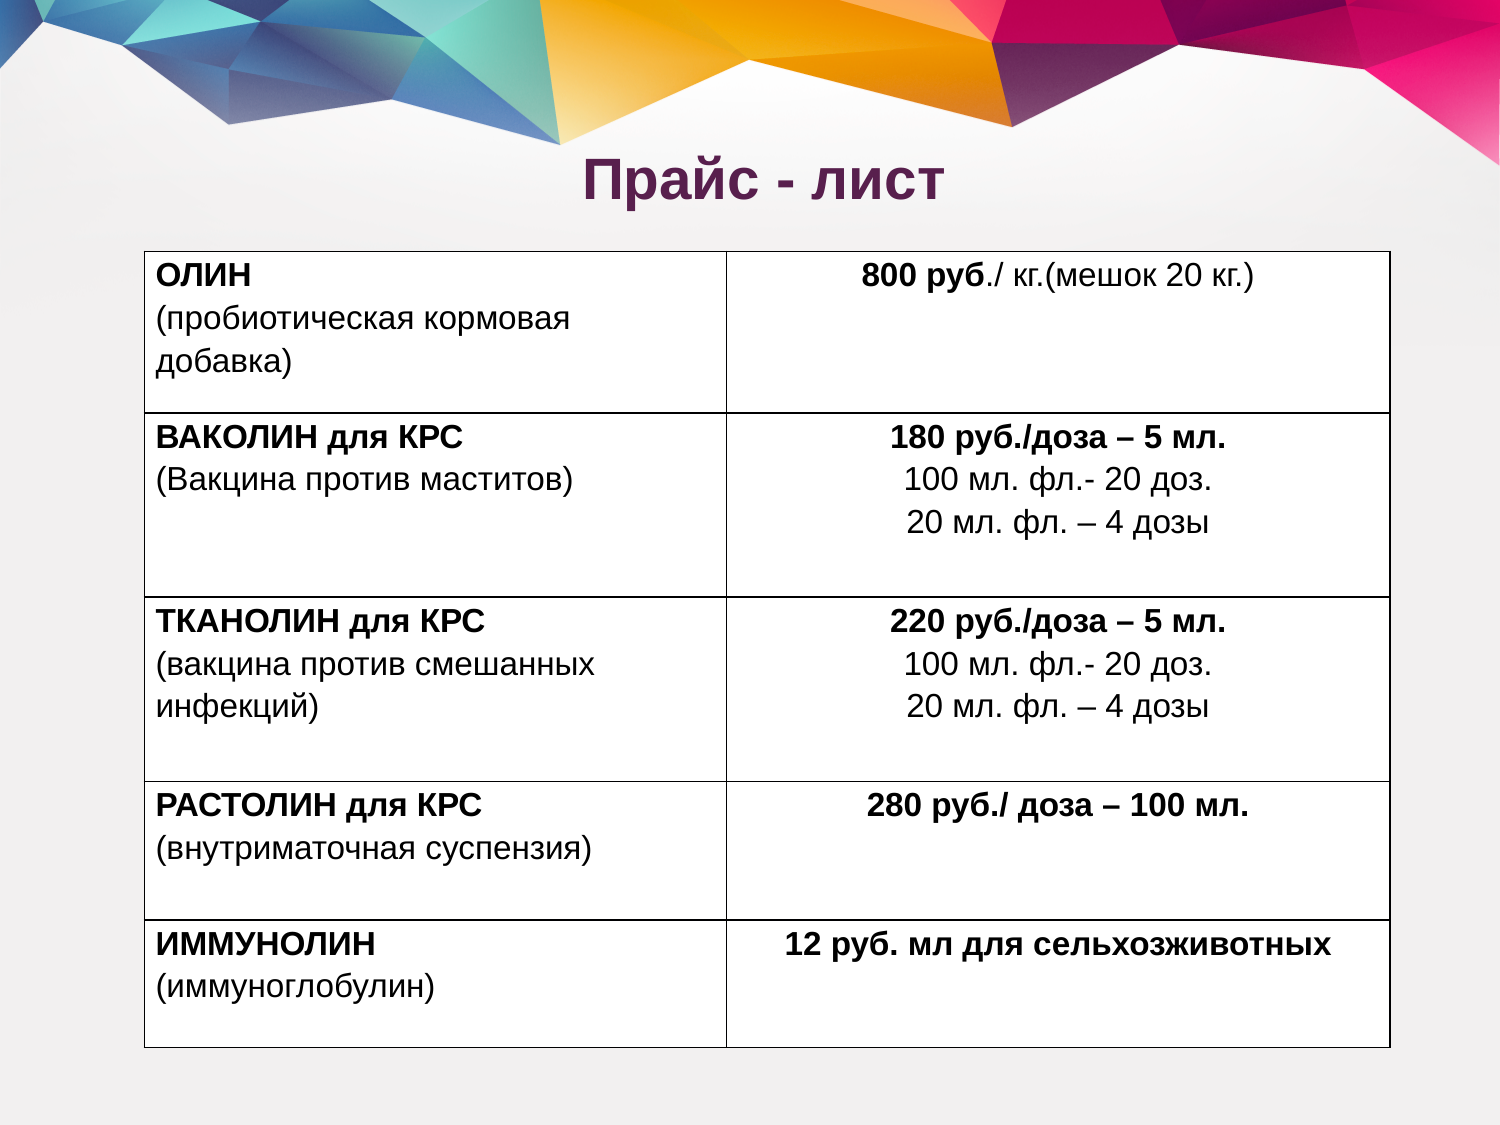

Прайс - лист
| ОЛИН (пробиотическая кормовая добавка) | 800 руб./ кг.(мешок 20 кг.) |
| --- | --- |
| ВАКОЛИН для КРС (Вакцина против маститов) | 180 руб./доза – 5 мл. 100 мл. фл.- 20 доз. 20 мл. фл. – 4 дозы |
| ТКАНОЛИН для КРС (вакцина против смешанных инфекций) | 220 руб./доза – 5 мл. 100 мл. фл.- 20 доз. 20 мл. фл. – 4 дозы |
| Растолин для КРС (внутриматочная суспензия) | 280 руб./ доза – 100 мл. |
| ИММУНОЛИН (иммуноглобулин) | 12 руб. мл для сельхозживотных |